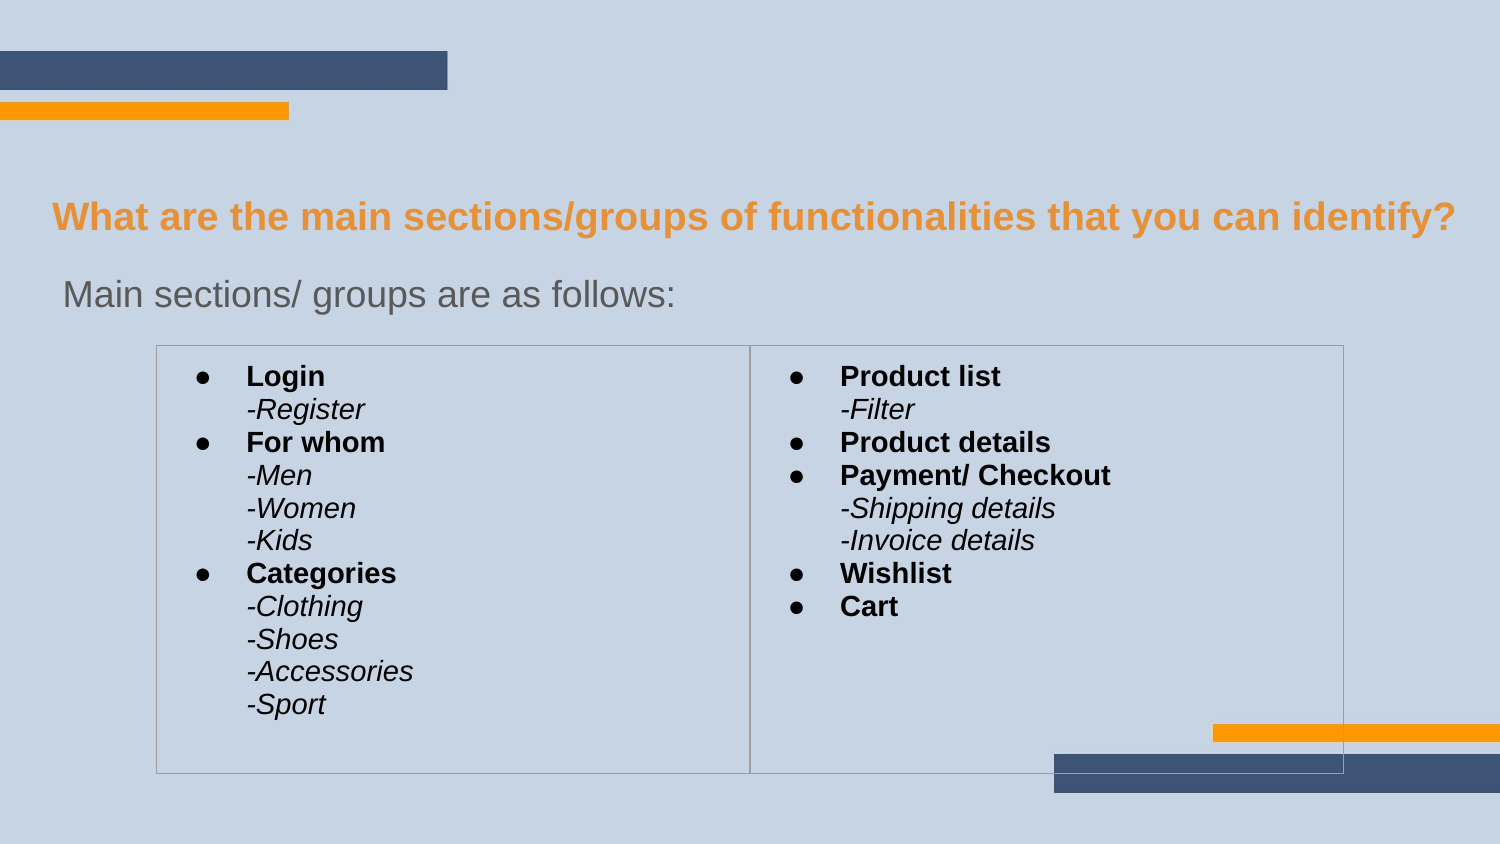

What are the main sections/groups of functionalities that you can identify?
   Main sections/ groups are as follows:

| Login -Register For whom -Men -Women -Kids Categories -Clothing -Shoes -Accessories -Sport | Product list -Filter Product details Payment/ Checkout -Shipping details -Invoice details Wishlist Cart |
| --- | --- |